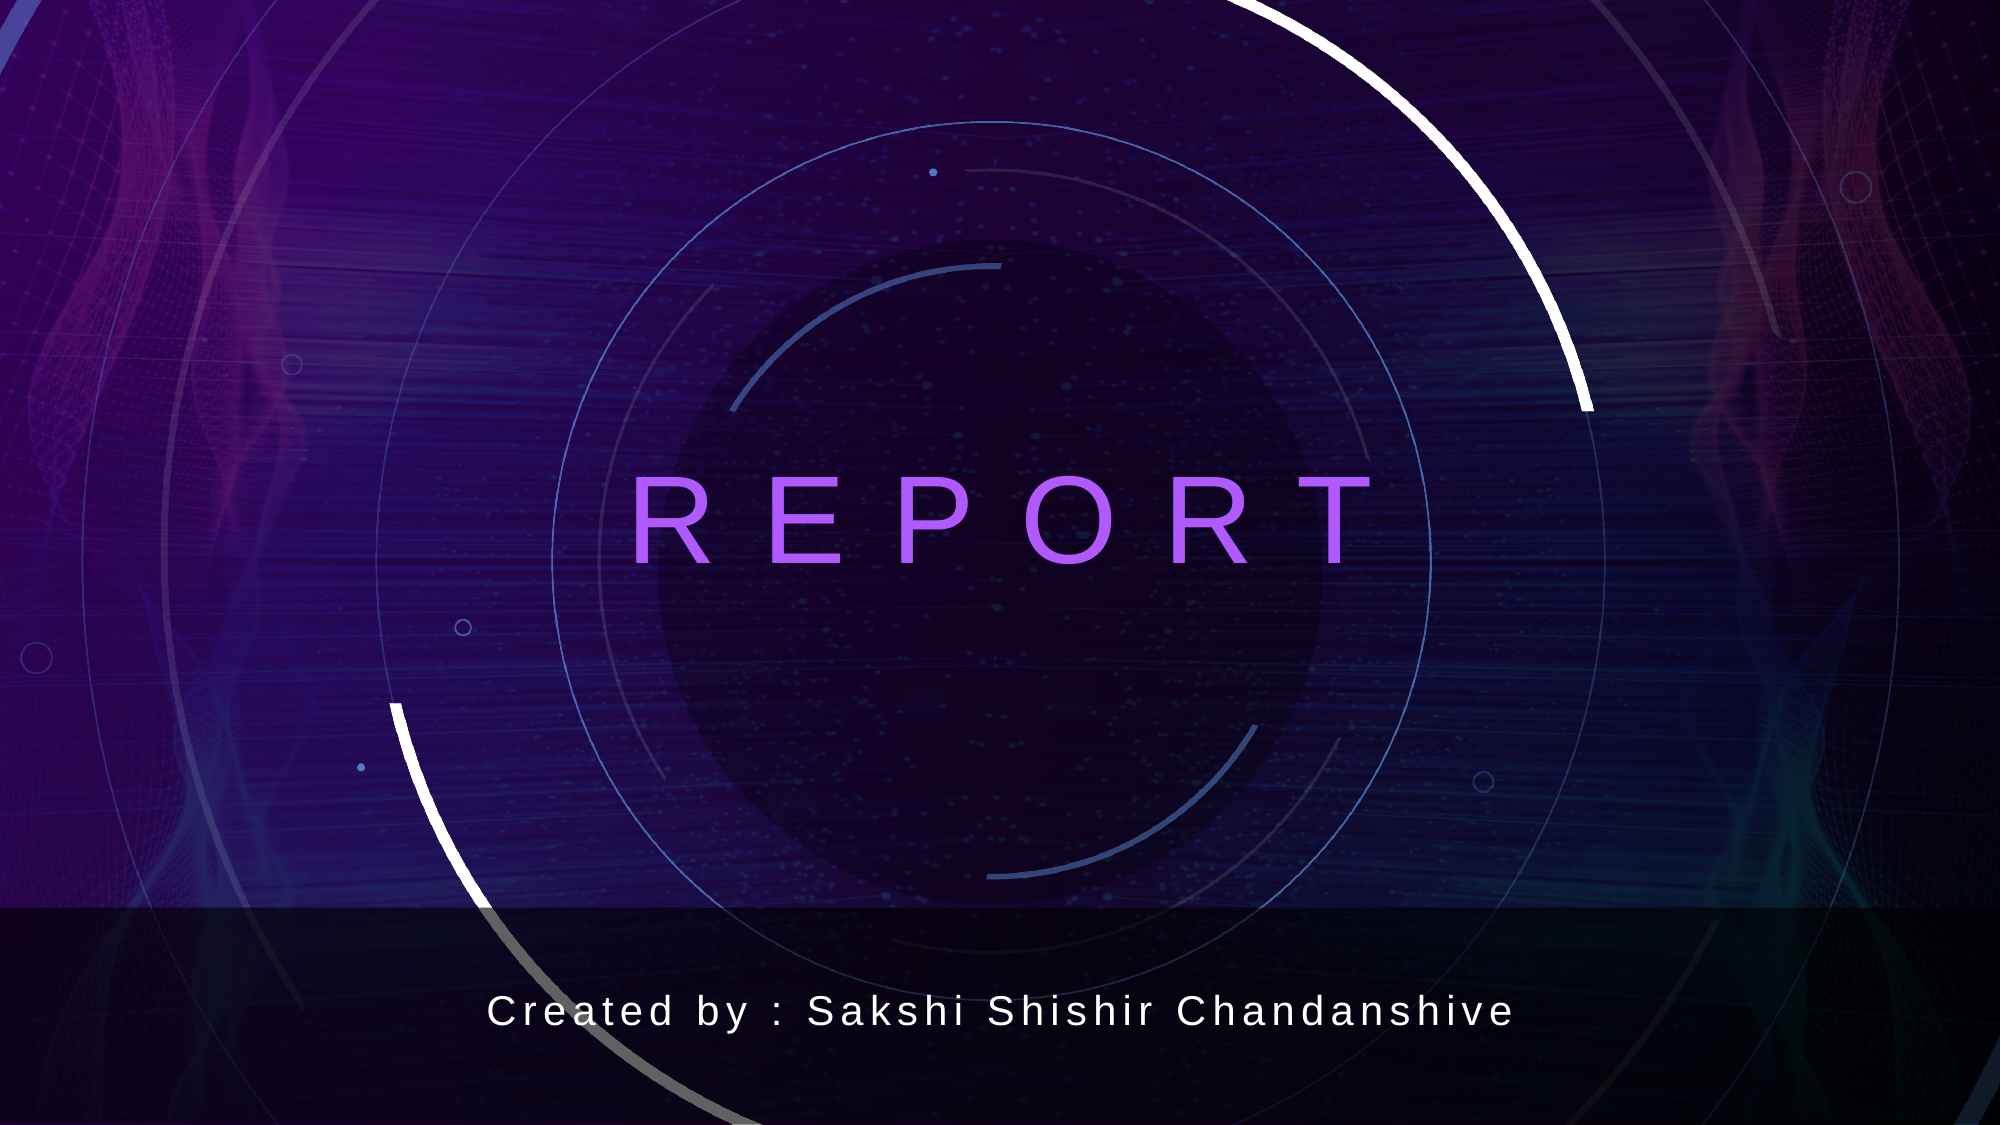

# REPORT
Created by : Sakshi Shishir Chandanshive